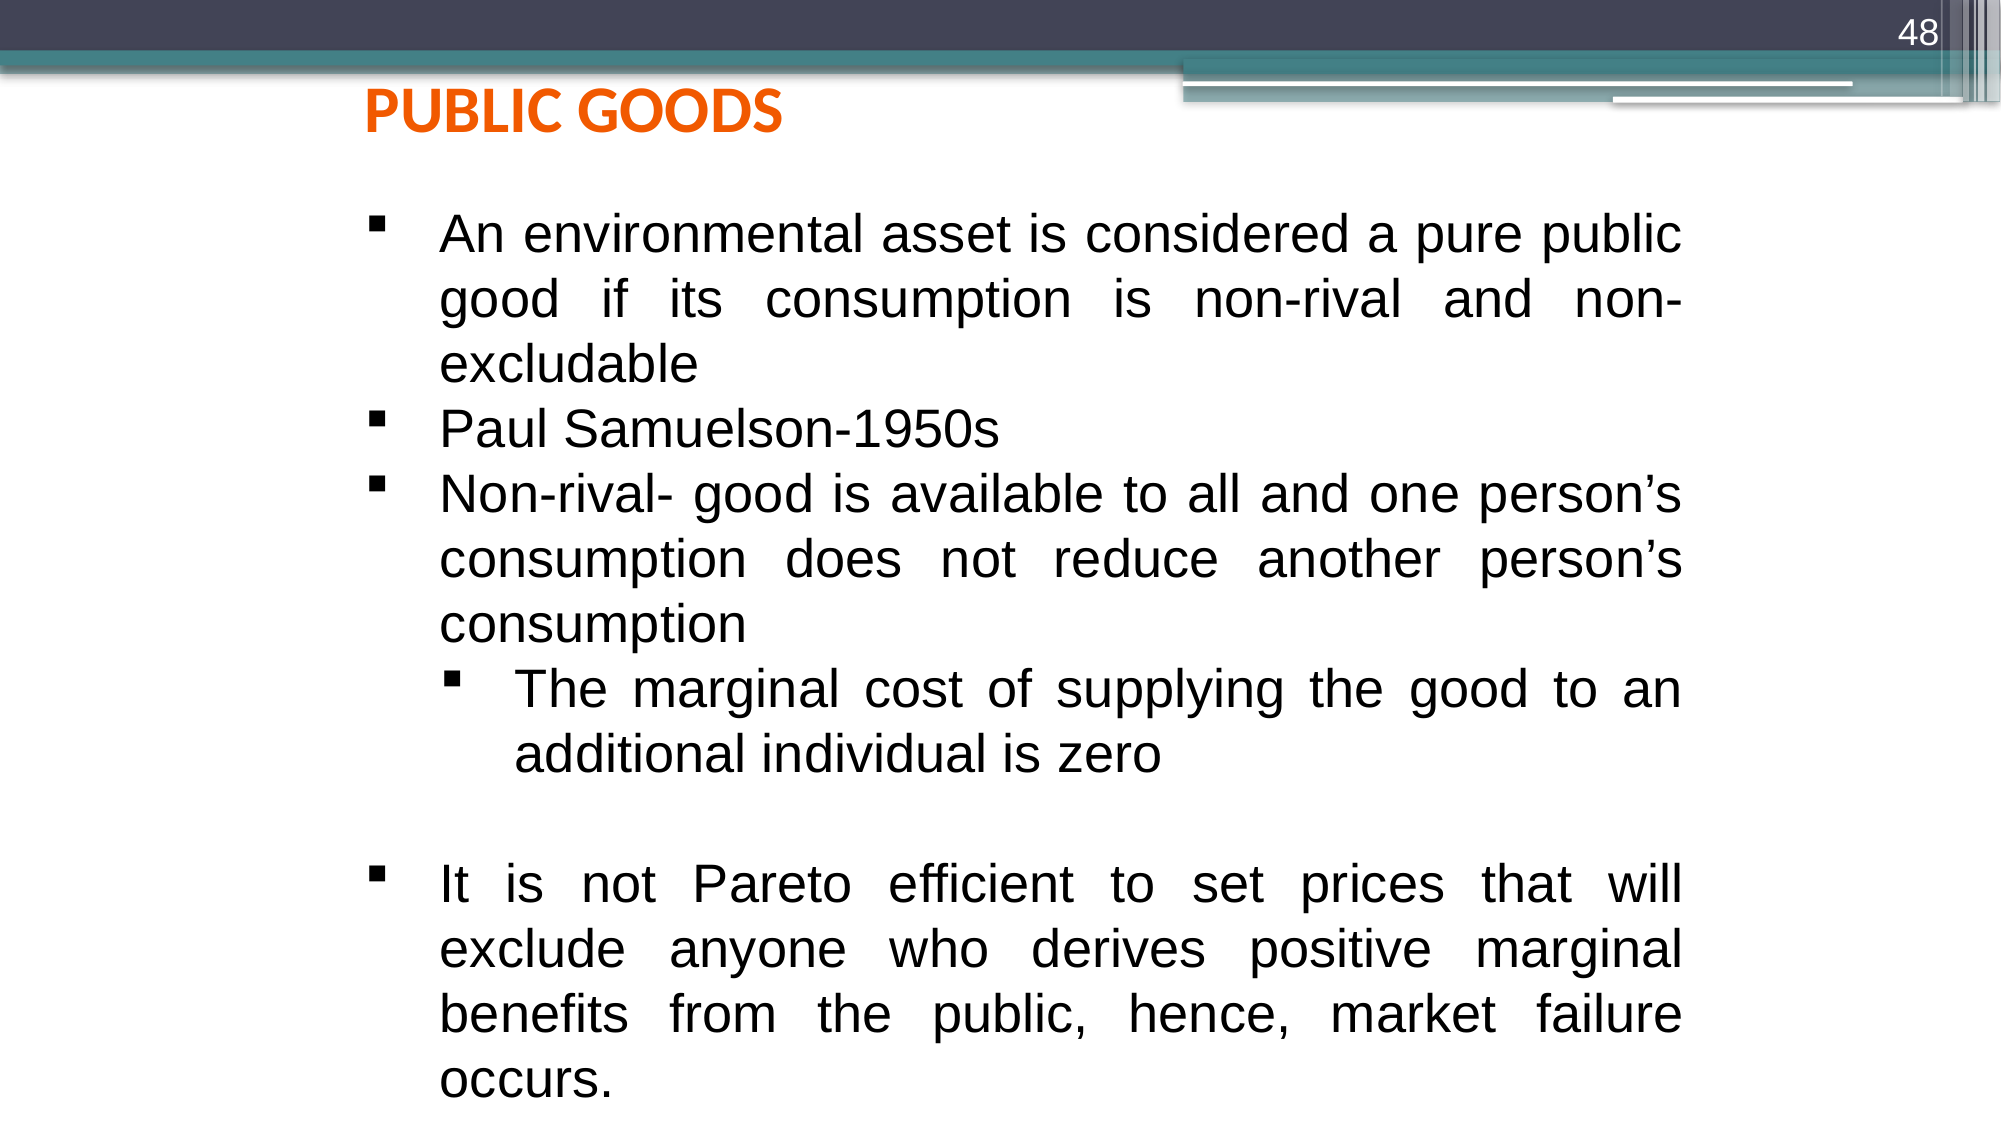

48
Public goods
An environmental asset is considered a pure public good if its consumption is non-rival and non-excludable
Paul Samuelson-1950s
Non-rival- good is available to all and one person’s consumption does not reduce another person’s consumption
The marginal cost of supplying the good to an additional individual is zero

It is not Pareto efficient to set prices that will exclude anyone who derives positive marginal benefits from the public, hence, market failure occurs.
Concepts:
Commons: Refers to the environmental resources itself

Common Property Resources: refers to a property right regime that allows members of a group or collective body to use the asset and devise rules to exclude non-members from using the resource.

Open Access Resources: Implies there is no ownership of the asset in the sense that “everybody’s property is nobody’s property”.